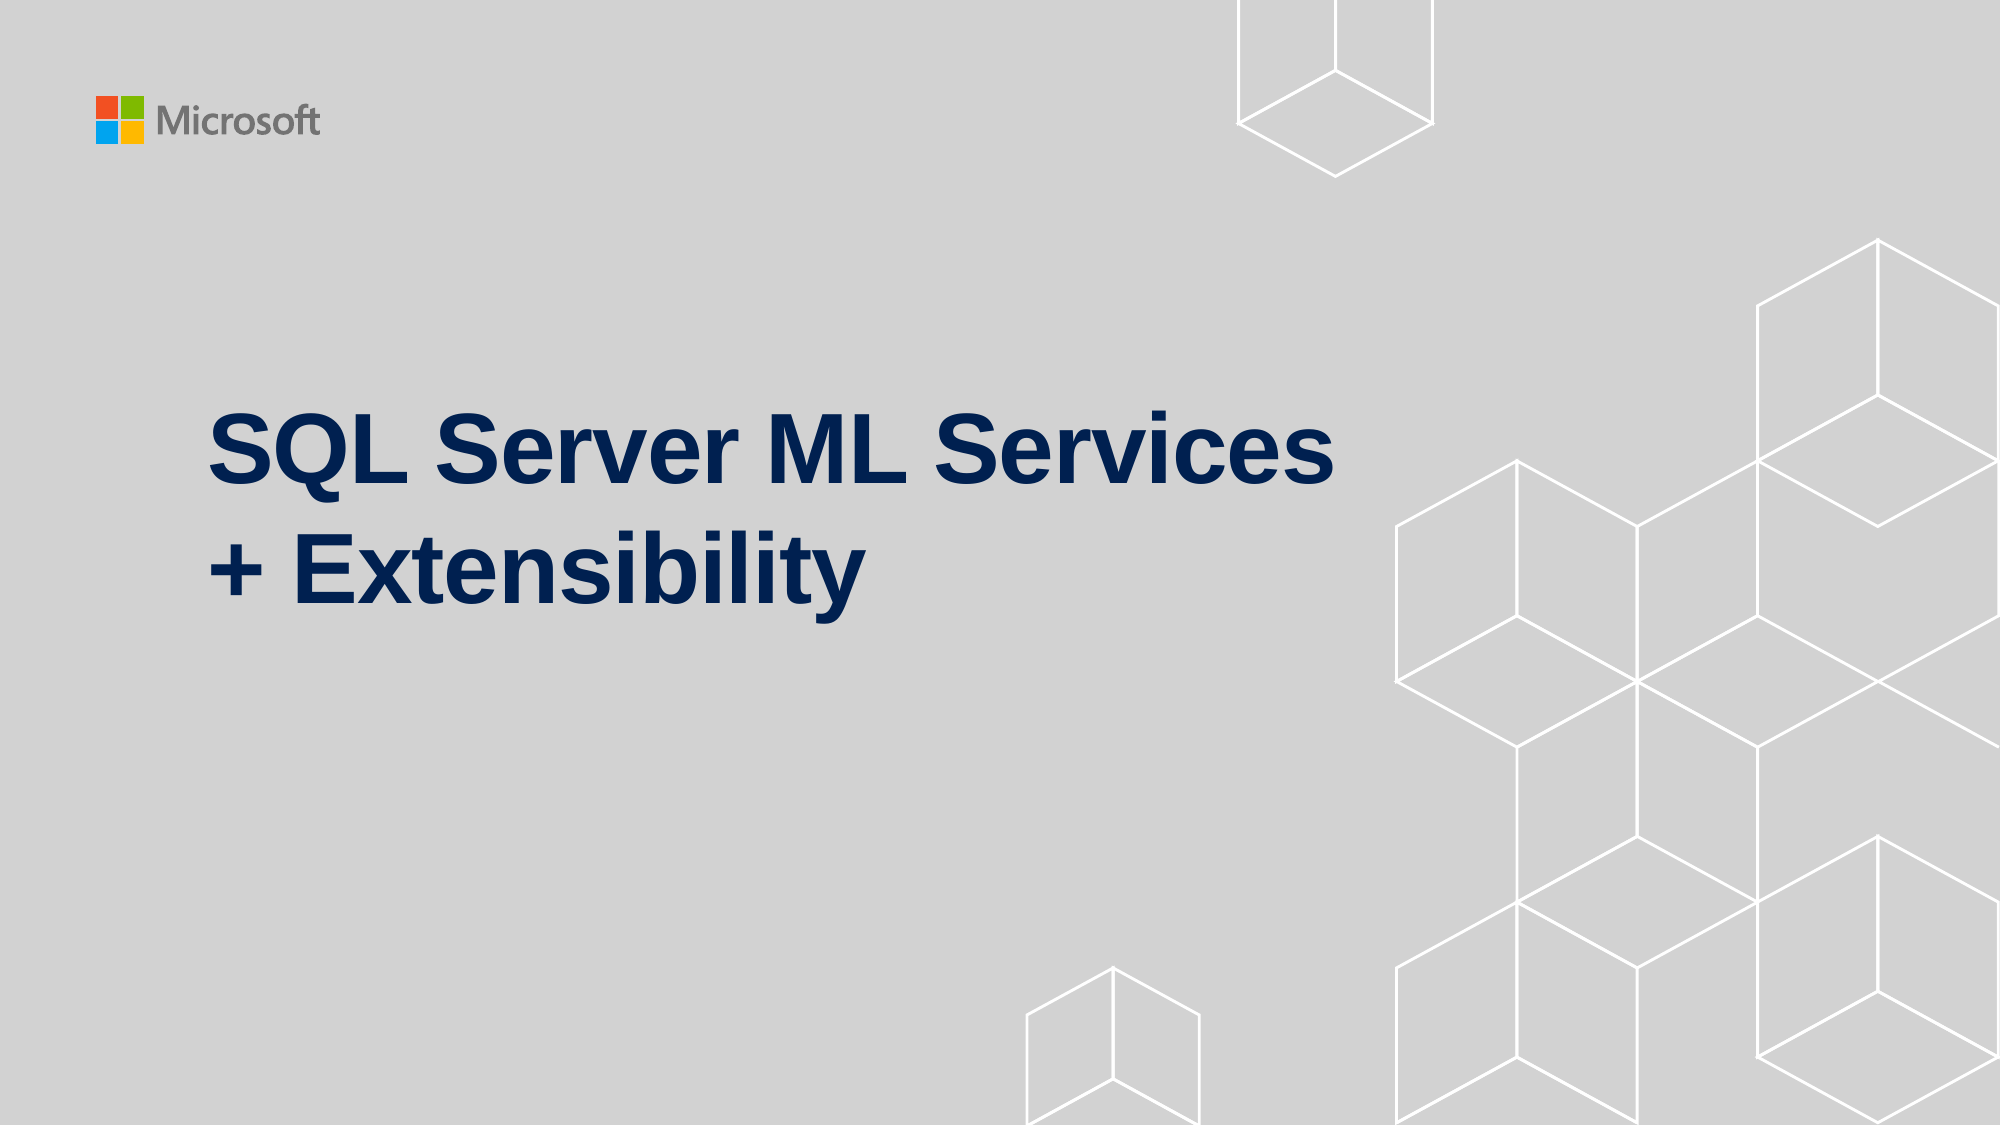

# SQL Server ML Services + Extensibility